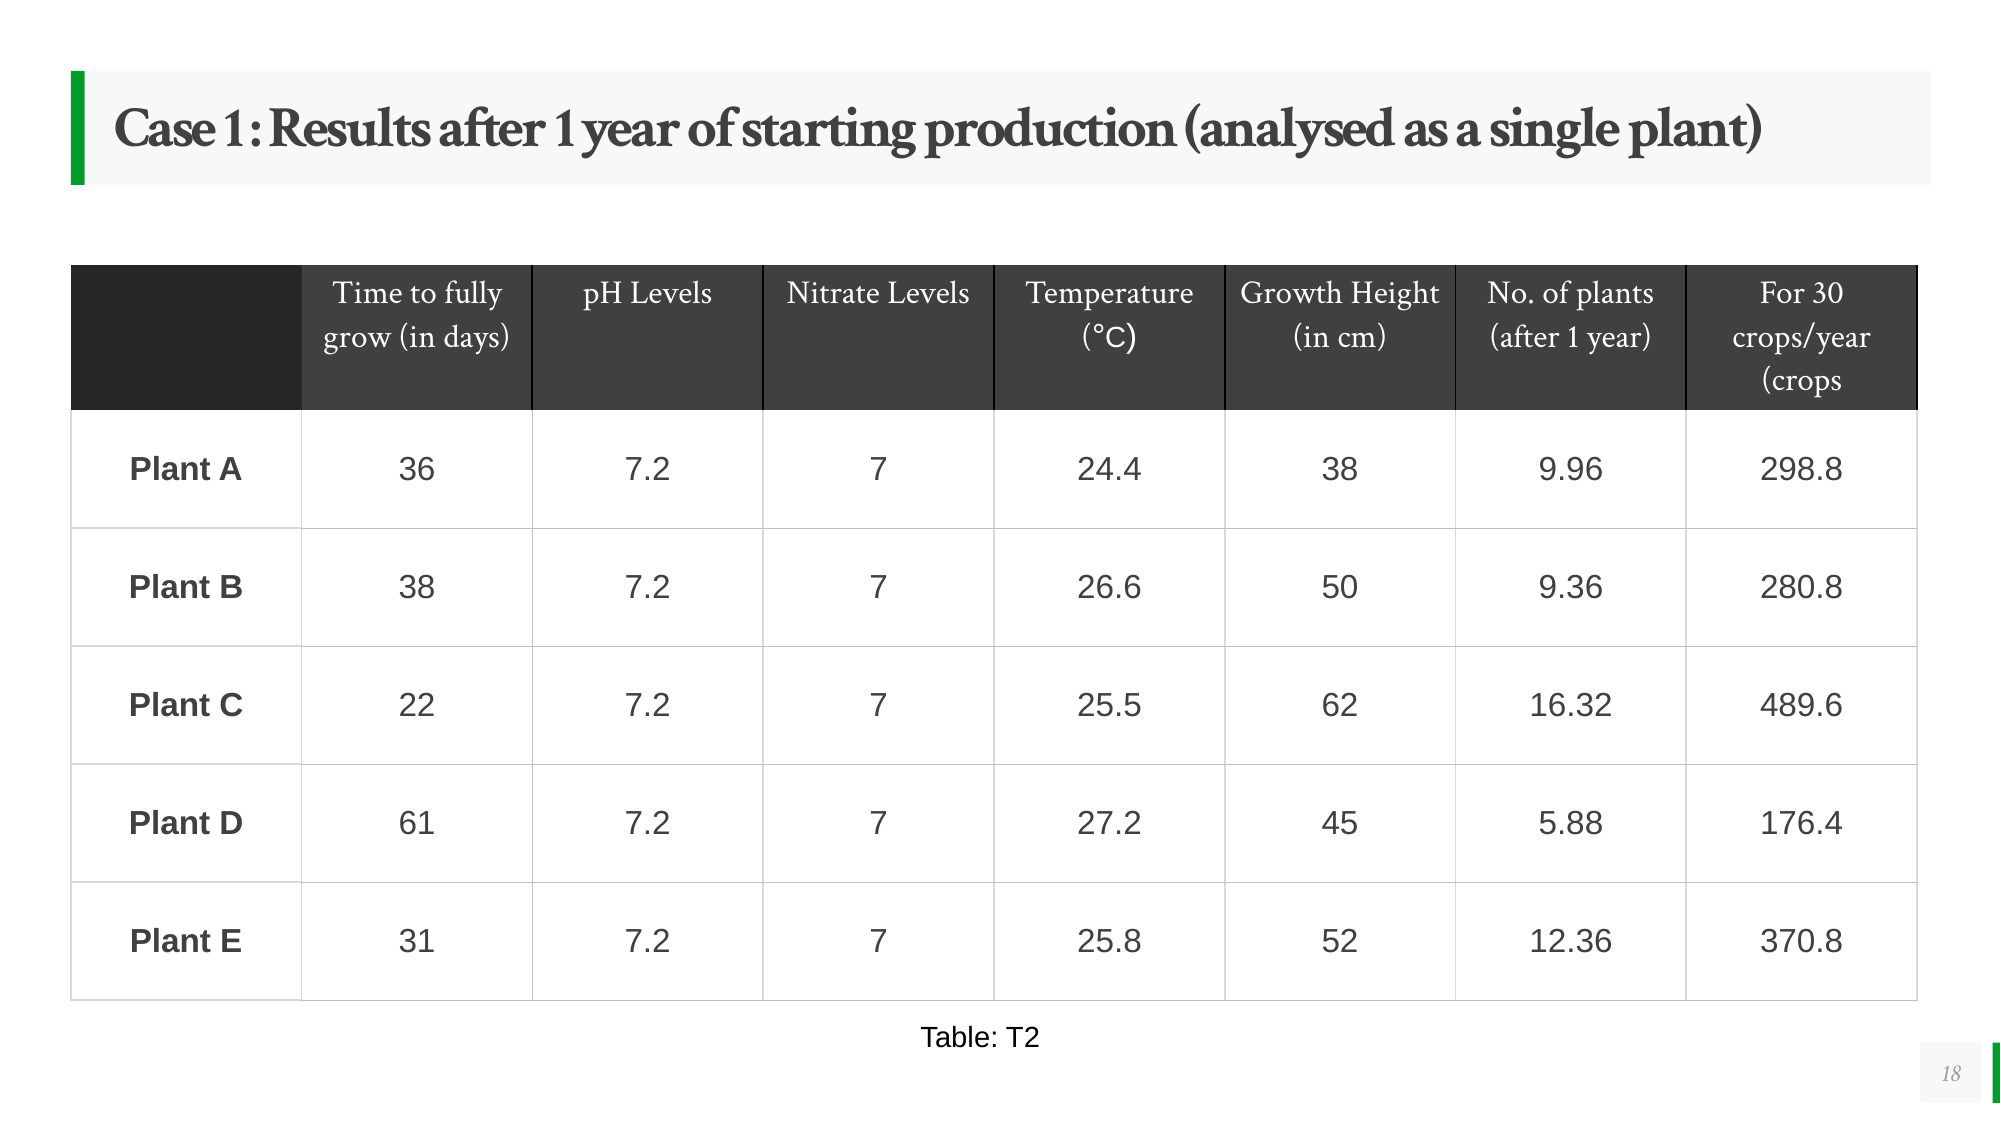

# Case 1 : Results after 1 year of starting production (analysed as a single plant)
|  | Time to fully grow (in days) | pH Levels | Nitrate Levels | Temperature (°C) | Growth Height (in cm) | No. of plants (after 1 year) | For 30 crops/year (crops |
| --- | --- | --- | --- | --- | --- | --- | --- |
| Plant A | 36 | 7.2 | 7 | 24.4 | 38 | 9.96 | 298.8 |
| Plant B | 38 | 7.2 | 7 | 26.6 | 50 | 9.36 | 280.8 |
| Plant C | 22 | 7.2 | 7 | 25.5 | 62 | 16.32 | 489.6 |
| Plant D | 61 | 7.2 | 7 | 27.2 | 45 | 5.88 | 176.4 |
| Plant E | 31 | 7.2 | 7 | 25.8 | 52 | 12.36 | 370.8 |
Table: T2
18